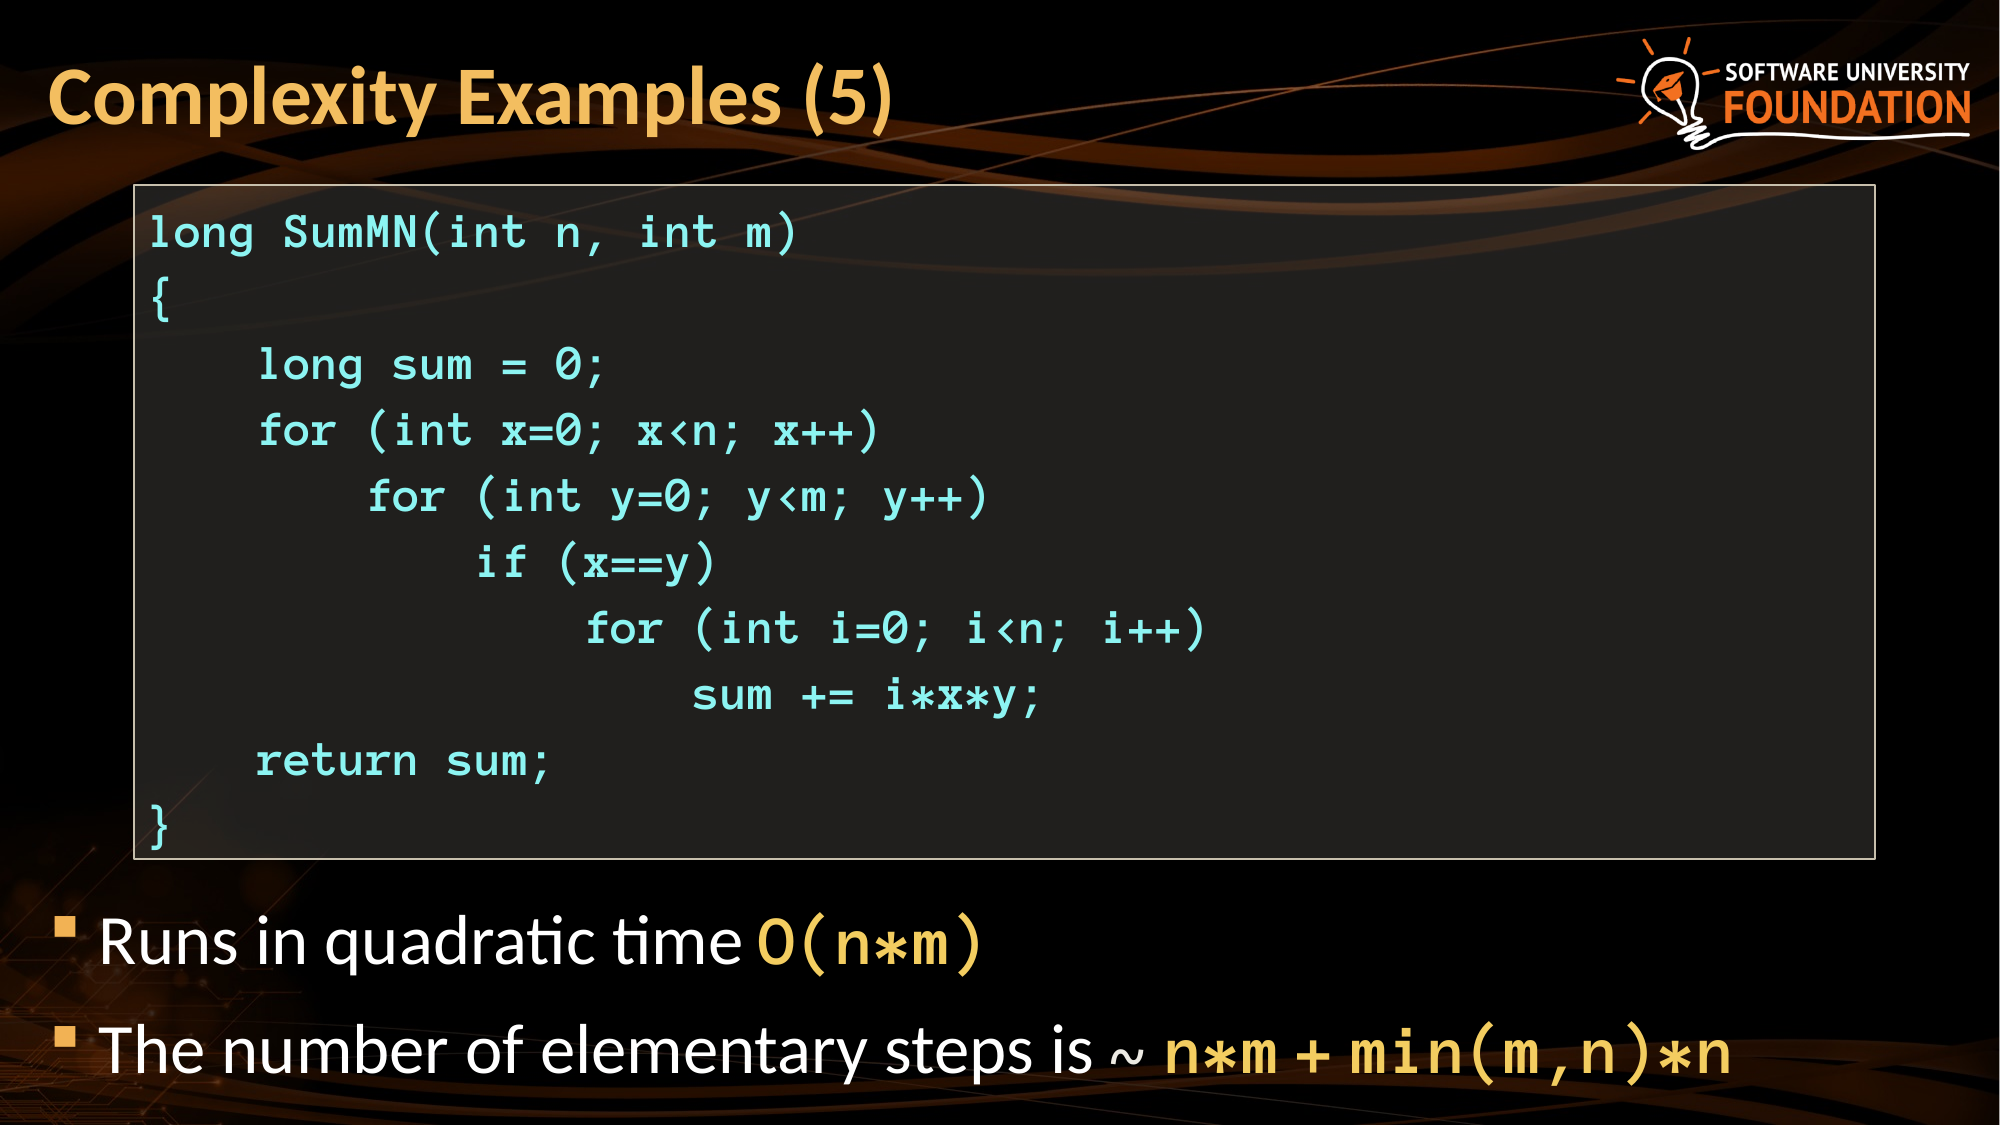

# Complexity Examples (5)
long SumMN(int n, int m)
{
    long sum = 0;
    for (int x=0; x<n; x++)
        for (int y=0; y<m; y++)
            if (x==y)
                for (int i=0; i<n; i++)
                    sum += i*x*y;
    return sum;
}
Runs in quadratic time O(n*m)
The number of elementary steps is ~ n*m + min(m,n)*n